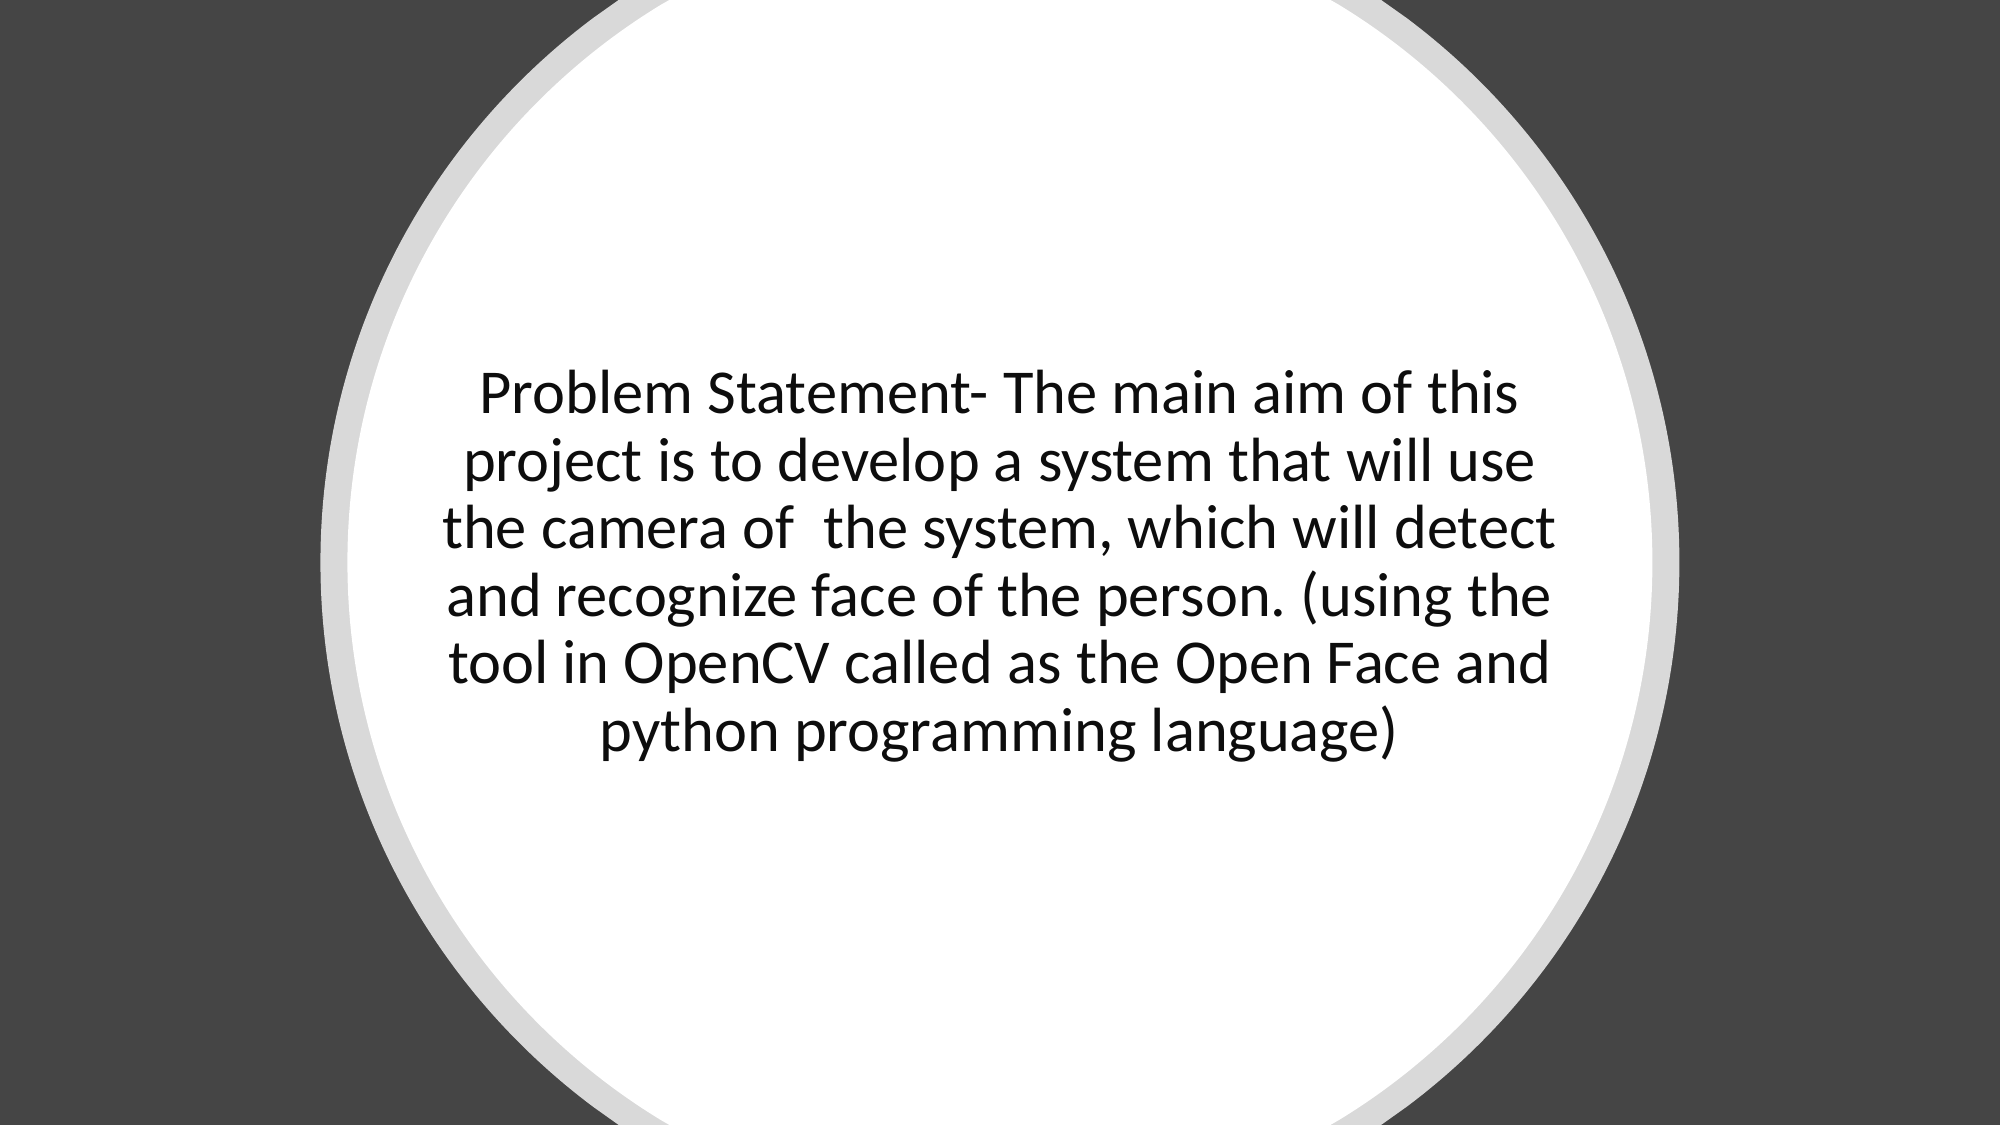

# Problem Statement- The main aim of this project is to develop a system that will use the camera of  the system, which will detect and recognize face of the person. (using the tool in OpenCV called as the Open Face and python programming language)